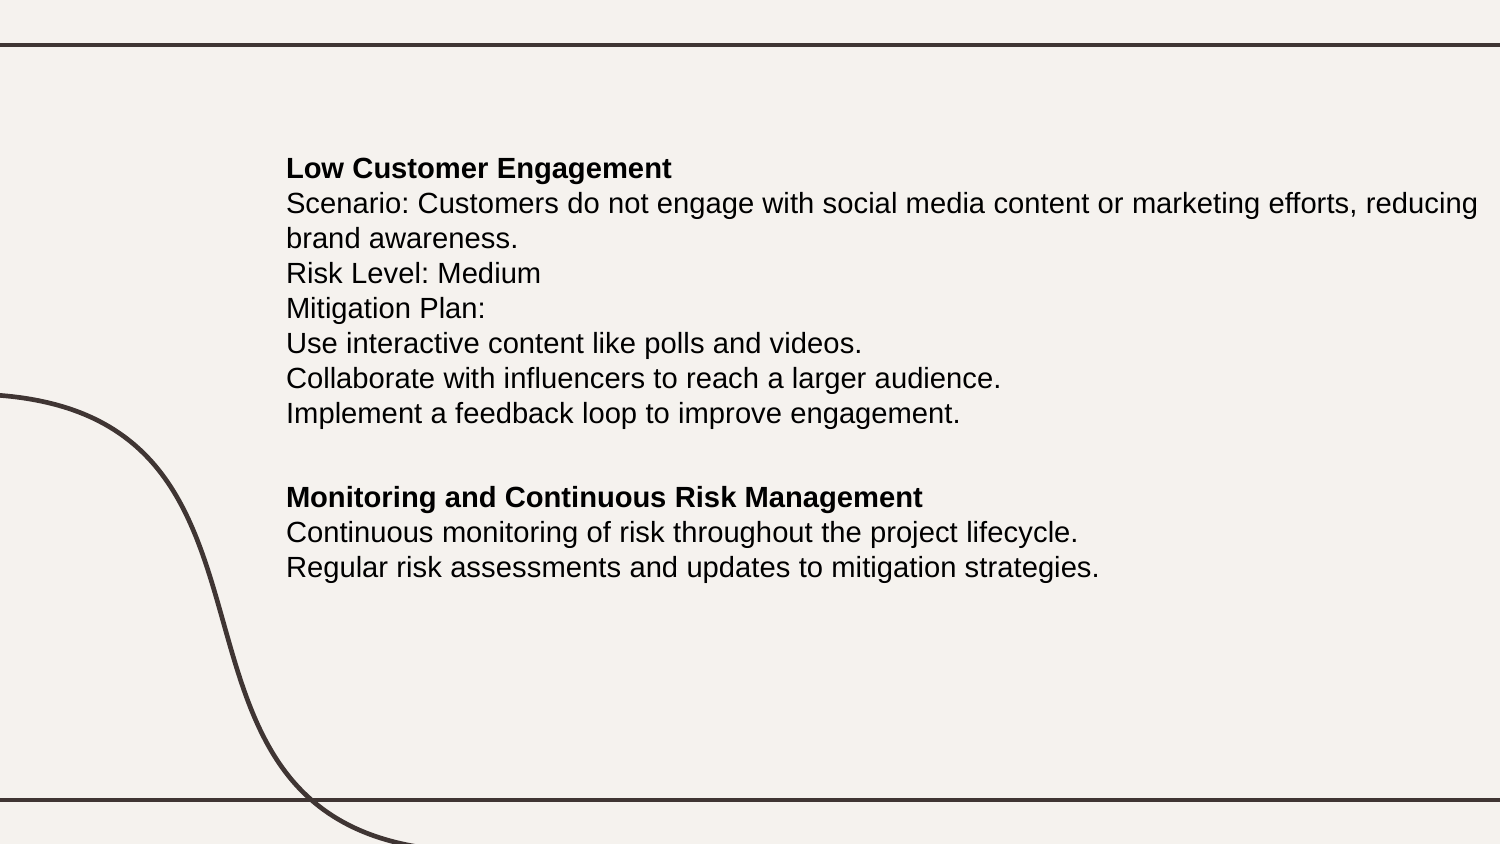

Low Customer Engagement
Scenario: Customers do not engage with social media content or marketing efforts, reducing brand awareness.
Risk Level: Medium
Mitigation Plan:
Use interactive content like polls and videos.
Collaborate with influencers to reach a larger audience.
Implement a feedback loop to improve engagement.

Monitoring and Continuous Risk Management
Continuous monitoring of risk throughout the project lifecycle.
Regular risk assessments and updates to mitigation strategies.